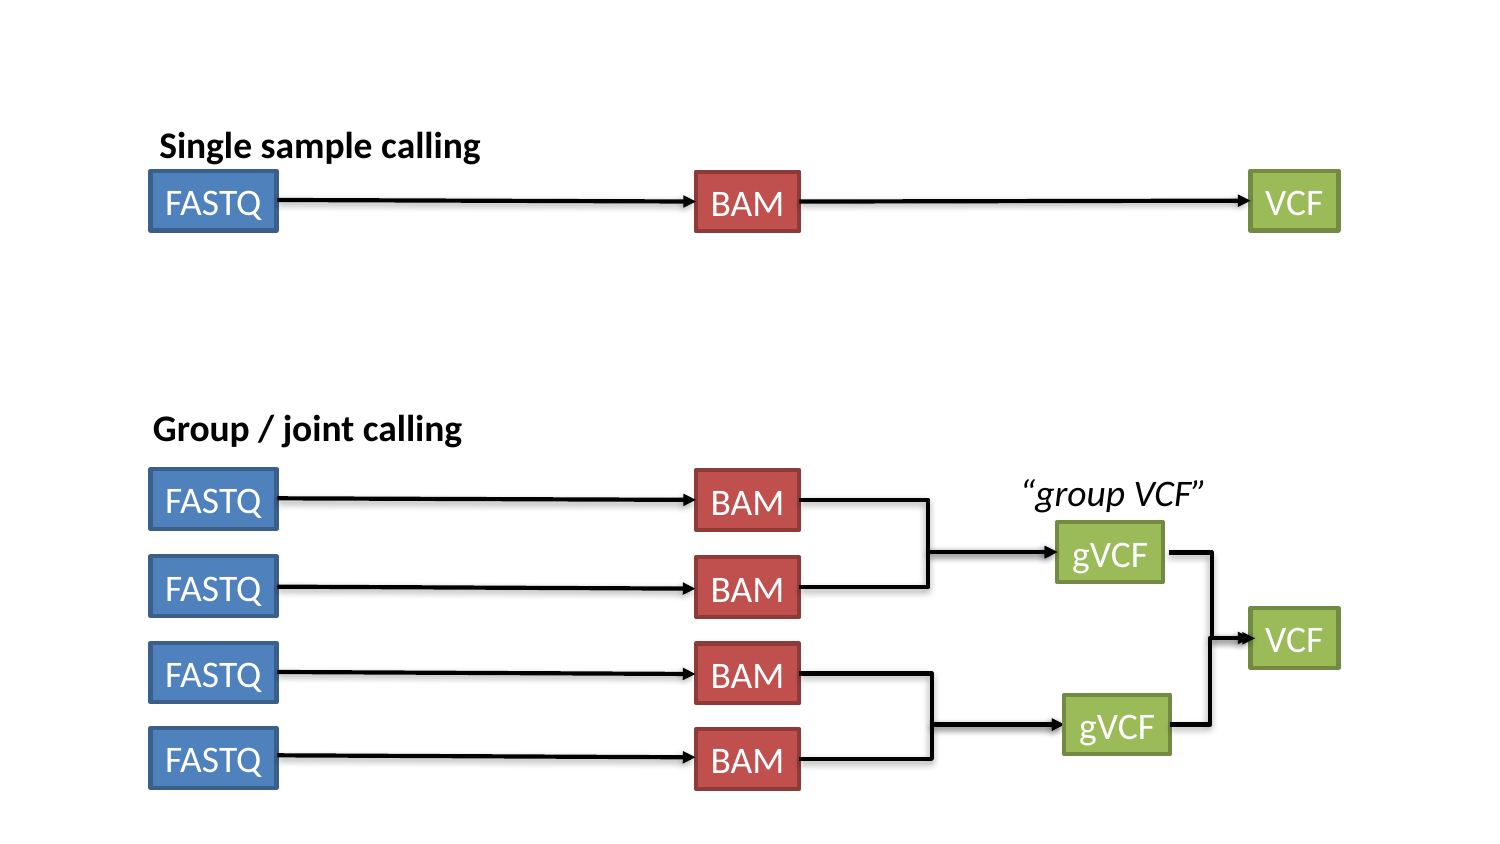

#
Single sample calling
FASTQ
VCF
BAM
Group / joint calling
“group VCF”
FASTQ
BAM
gVCF
FASTQ
BAM
VCF
FASTQ
BAM
gVCF
FASTQ
BAM